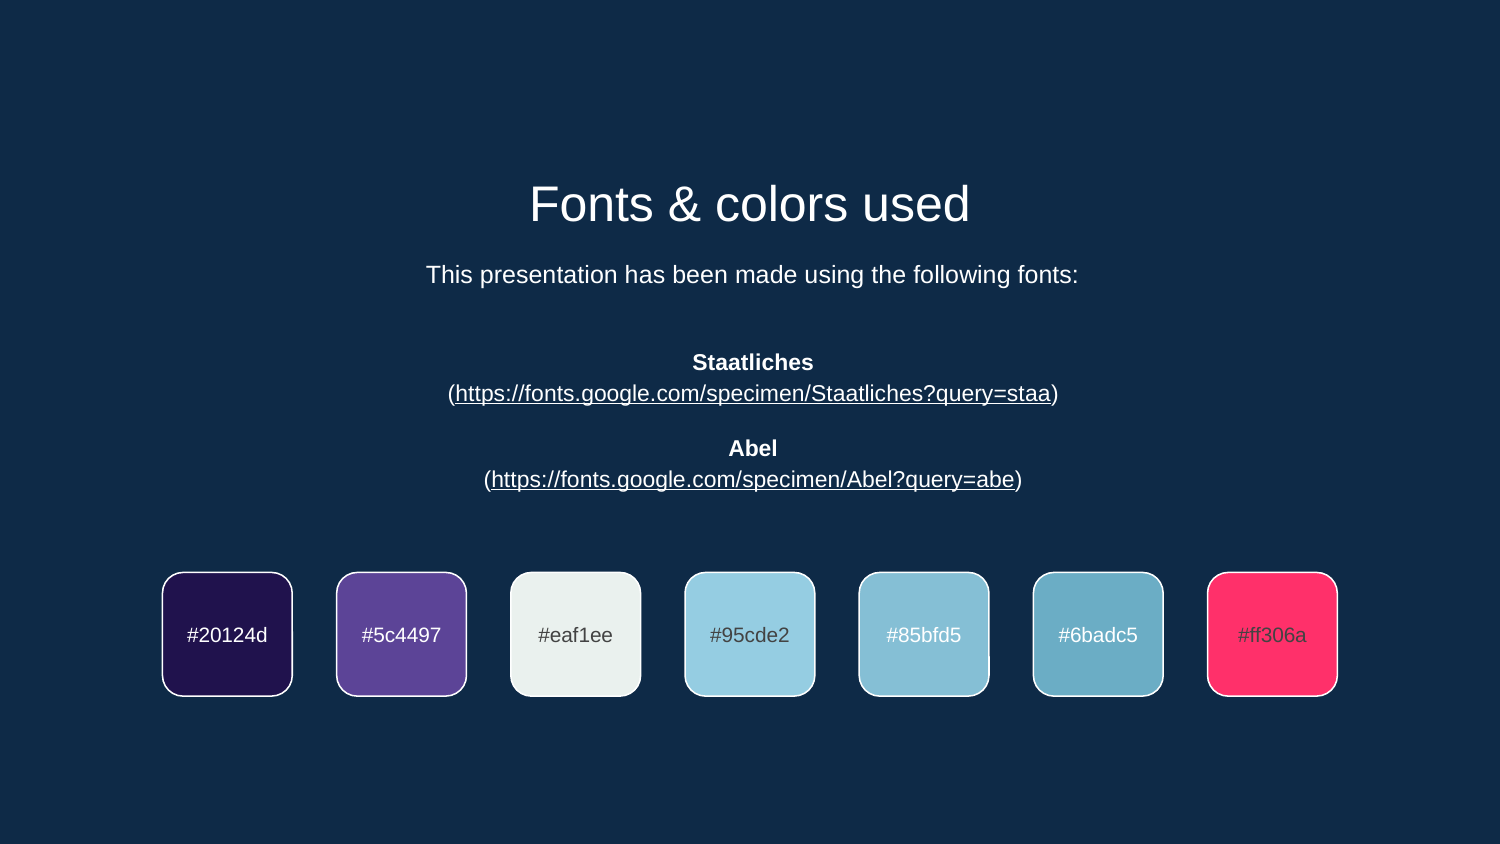

Fonts & colors used
This presentation has been made using the following fonts:

Staatliches
(https://fonts.google.com/specimen/Staatliches?query=staa)

Abel
(https://fonts.google.com/specimen/Abel?query=abe)

#20124d
#5c4497
#eaf1ee
#95cde2
#85bfd5
#6badc5
#ff306a